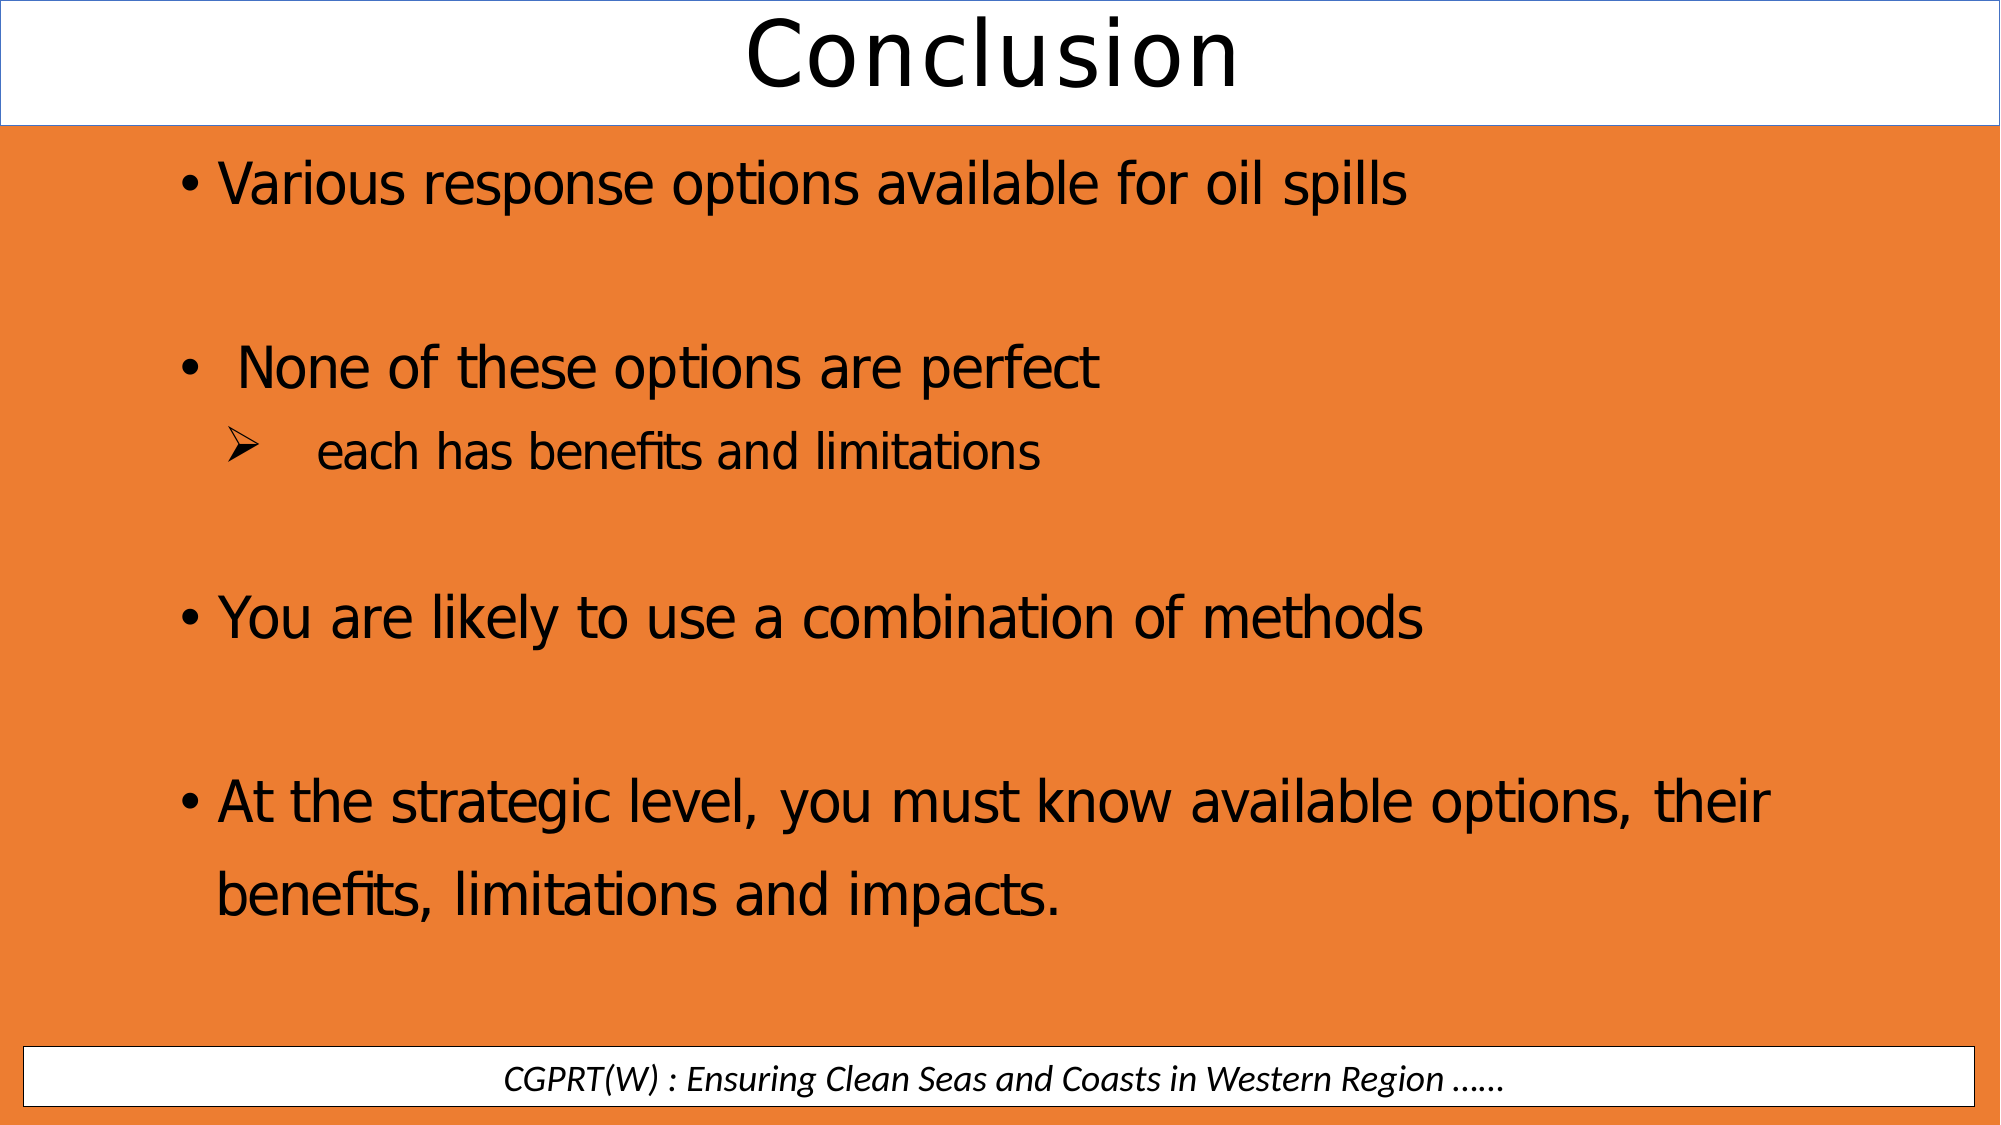

Conclusion
 Various response options available for oil spills

  None of these options are perfect
 each has benefits and limitations

 You are likely to use a combination of methods

 At the strategic level, you must know available options, their
  benefits, limitations and impacts.

 CGPRT(W) : Ensuring Clean Seas and Coasts in Western Region ……